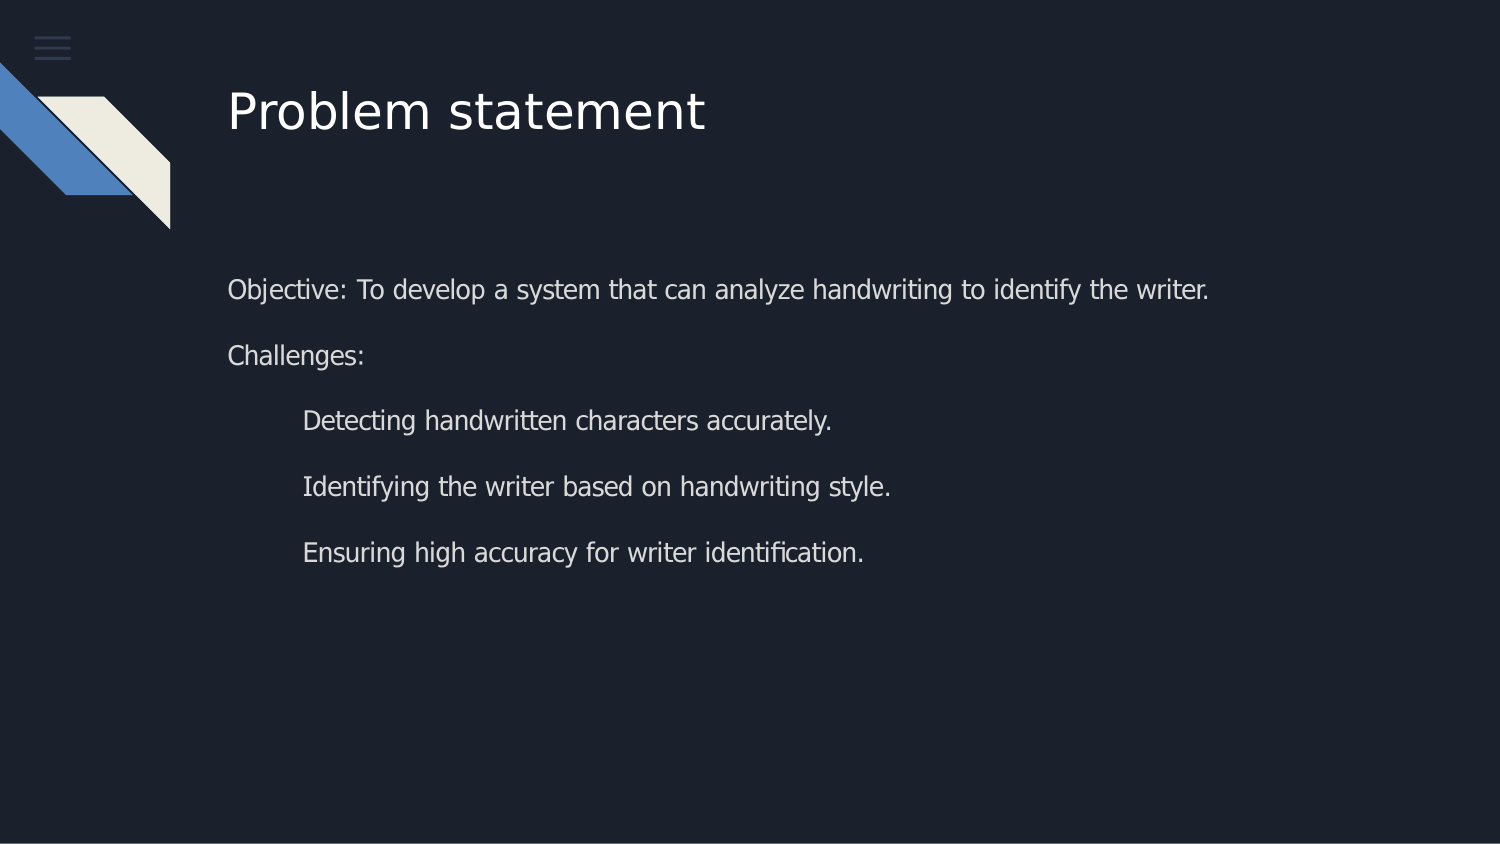

# Problem statement
Objective: To develop a system that can analyze handwriting to identify the writer.
Challenges:
Detecting handwritten characters accurately.
Identifying the writer based on handwriting style.
Ensuring high accuracy for writer identification.